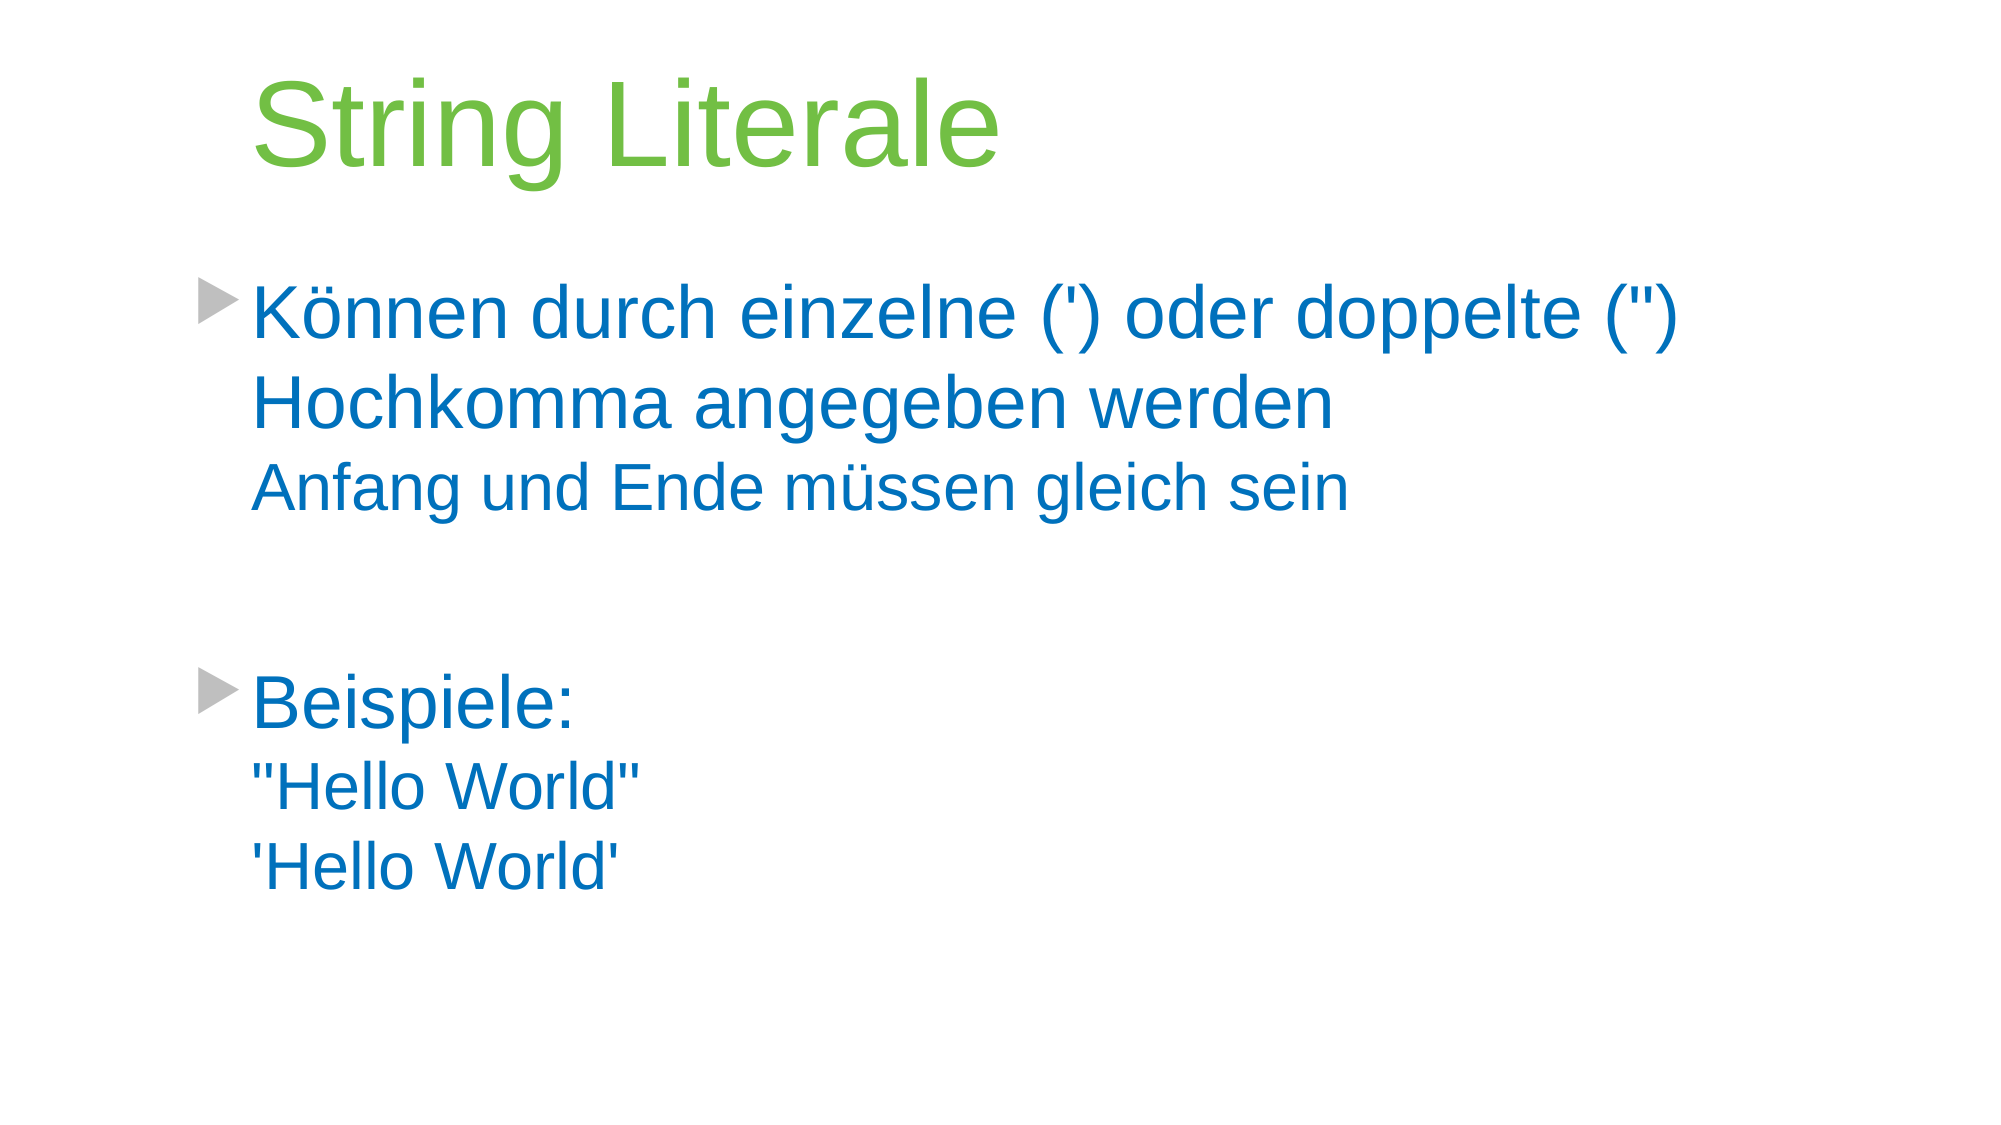

# String Literale
Können durch einzelne (') oder doppelte (") Hochkomma angegeben werden
Anfang und Ende müssen gleich sein

Beispiele:
"Hello World"
'Hello World'